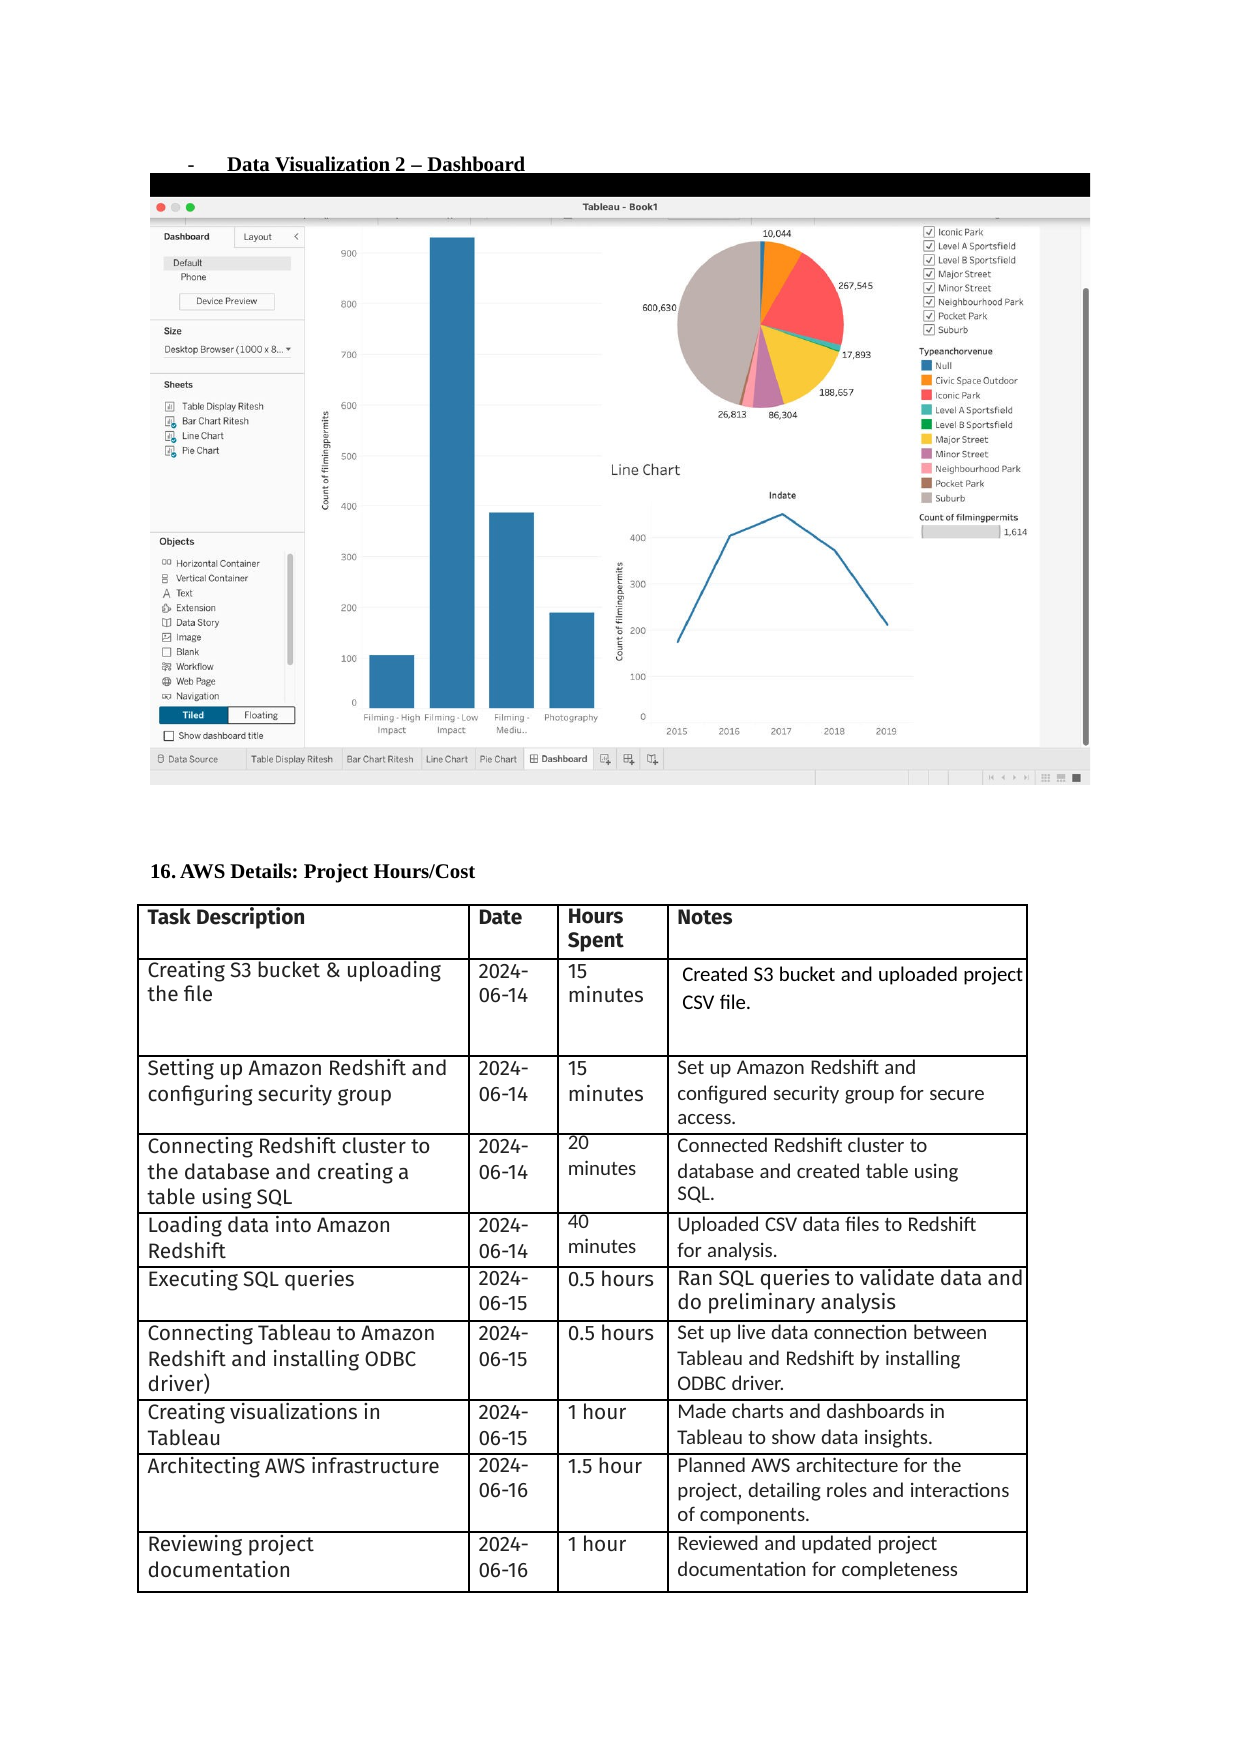

-	Data Visualization 2 – Dashboard

16. AWS Details: Project Hours/Cost
| Task Description | Date | Hours Spent | Notes |
| --- | --- | --- | --- |
| Creating S3 bucket & uploading the file | 2024- 06-14 | 15 minutes | Created S3 bucket and uploaded project CSV file. |
| Setting up Amazon Redshift and | 2024- | 15 | Set up Amazon Redshift and |
| configuring security group | 06-14 | minutes | configured security group for secure |
|  |  |  | access. |
| Connecting Redshift cluster to | 2024- | 20 | Connected Redshift cluster to |
| the database and creating a | 06-14 | minutes | database and created table using |
| table using SQL |  |  | SQL. |
| Loading data into Amazon | 2024- | 40 | Uploaded CSV data files to Redshift |
| Redshift | 06-14 | minutes | for analysis. |
| Executing SQL queries | 2024- 06-15 | 0.5 hours | Ran SQL queries to validate data and do preliminary analysis |
| Connecting Tableau to Amazon | 2024- | 0.5 hours | Set up live data connection between |
| Redshift and installing ODBC | 06-15 |  | Tableau and Redshift by installing |
| driver) |  |  | ODBC driver. |
| Creating visualizations in | 2024- | 1 hour | Made charts and dashboards in |
| Tableau | 06-15 |  | Tableau to show data insights. |
| Architecting AWS infrastructure | 2024- 06-16 | 1.5 hour | Planned AWS architecture for the project, detailing roles and interactions of components. |
| Reviewing project | 2024- | 1 hour | Reviewed and updated project |
| documentation | 06-16 |  | documentation for completeness |